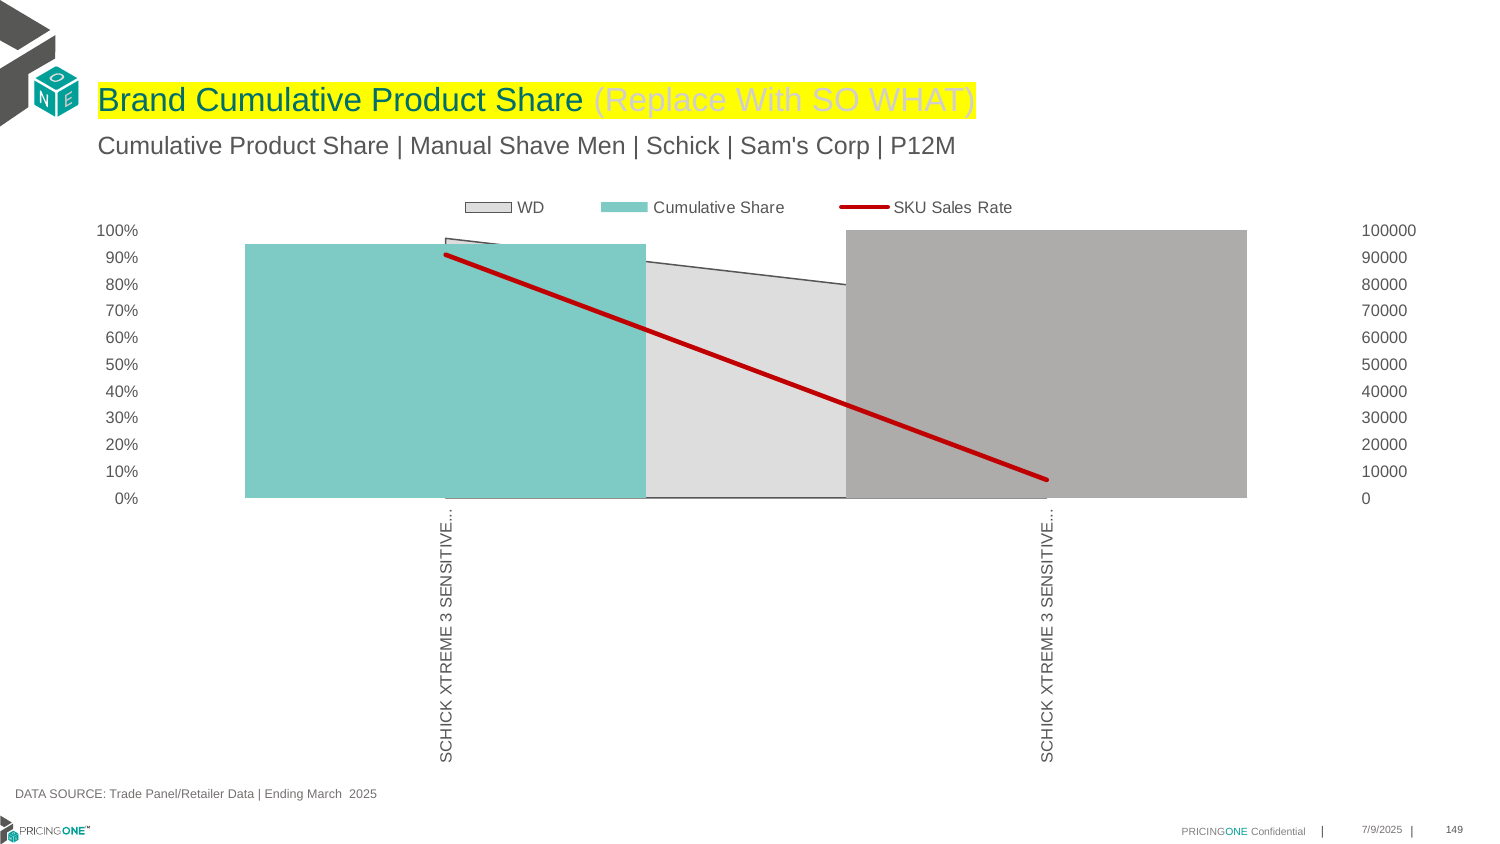

# Brand Cumulative Product Share (Replace With SO WHAT)
Cumulative Product Share | Manual Shave Men | Schick | Sam's Corp | P12M

### Chart

| Category | WD | Cumulative Share | SKU Sales Rate |
|---|---|---|---|
| SCHICK XTREME 3 SENSITIVE BLACK GREEN 3 BLADE DISPOSABLE SENSITIVE 20CT | 0.97 | 0.9480467648787323 | 90903.27835051547 |
| SCHICK XTREME 3 SENSITIVE BLACK 3 BLADE DISPOSABLE SENSITIVE 20CT | 0.71 | 0.999498001575344 | 6739.985915492958 |
DATA SOURCE: Trade Panel/Retailer Data | Ending March  2025

7/9/2025
149